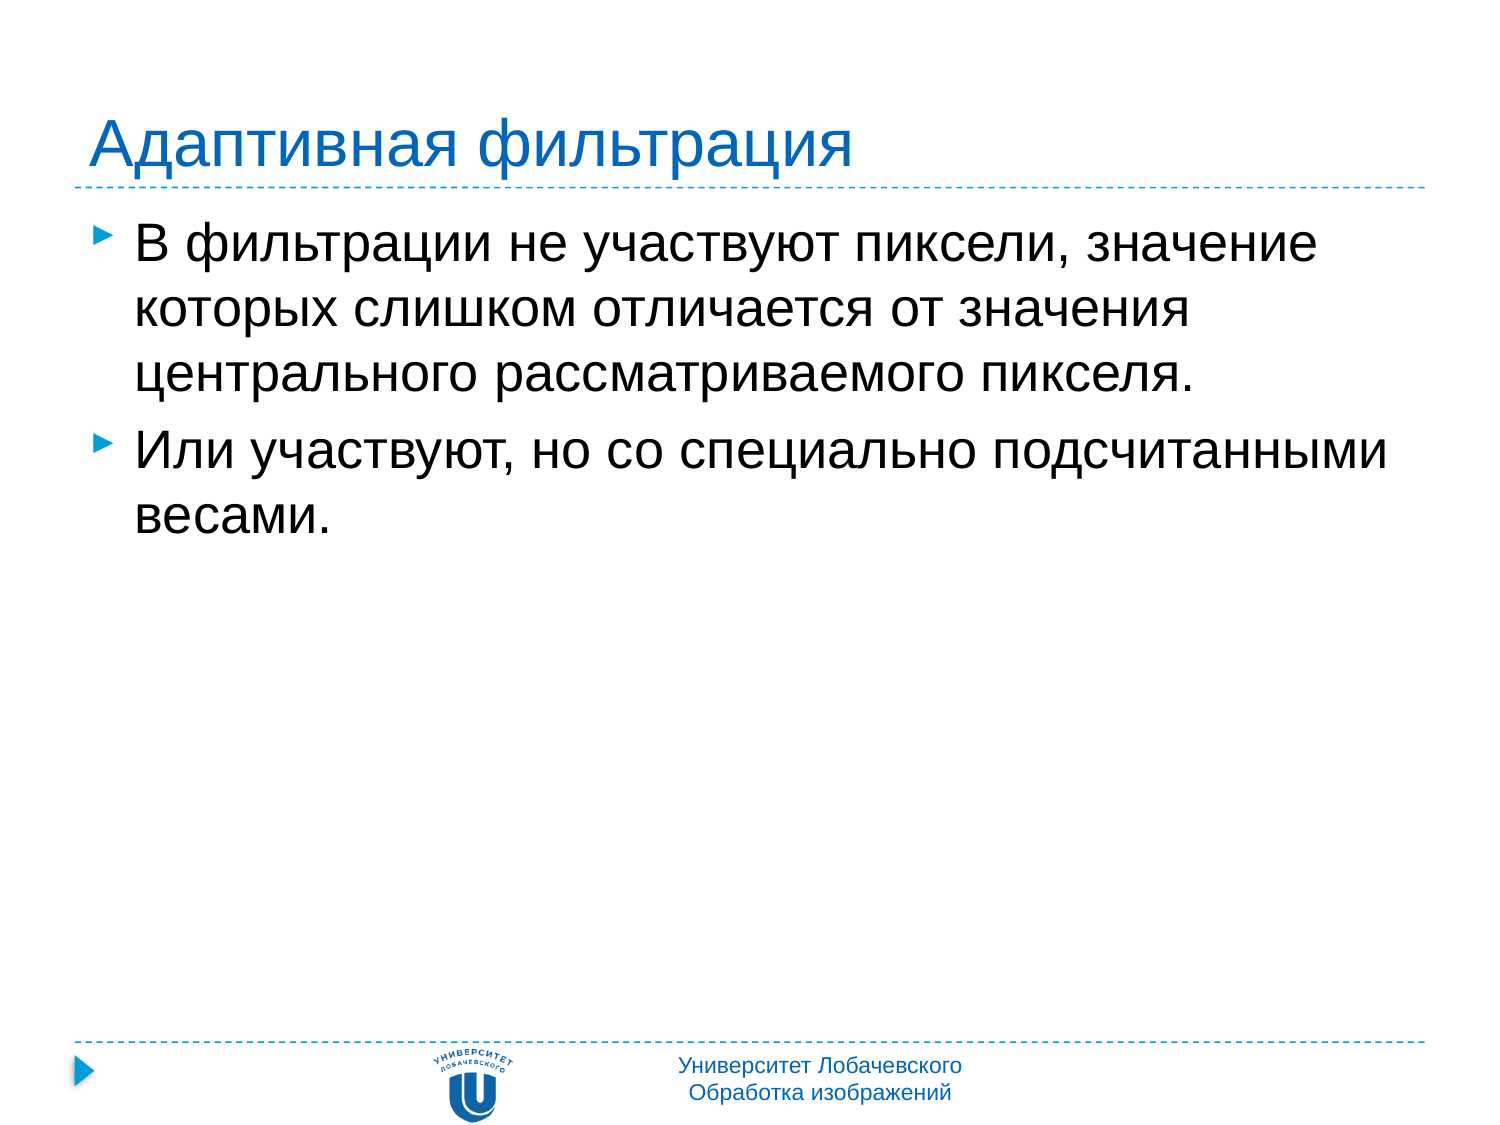

# Адаптивная фильтрация
В фильтрации не участвуют пиксели, значение которых слишком отличается от значения центрального рассматриваемого пикселя.
Или участвуют, но со специально подсчитанными весами.
79
Университет Лобачевского
Обработка изображений